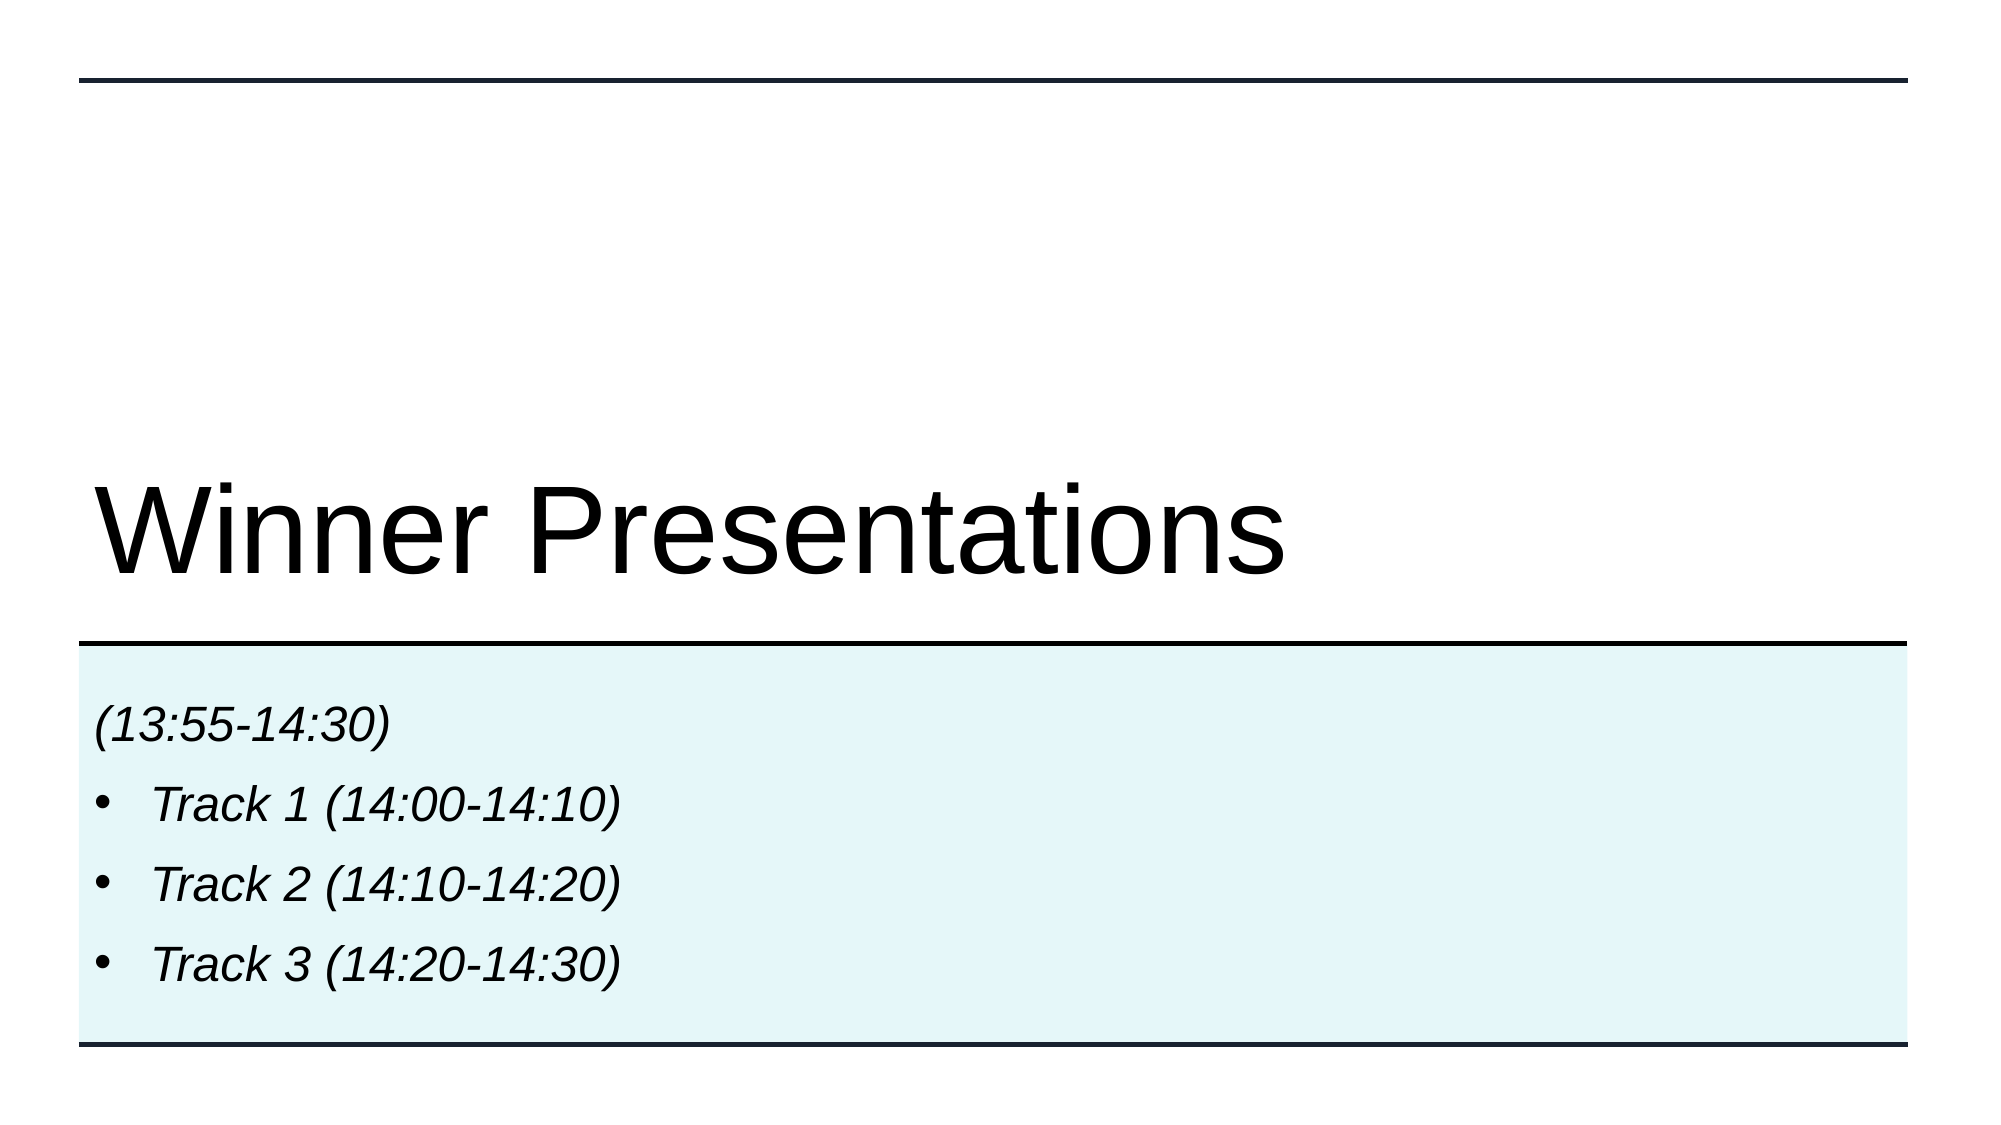

# Winner Presentations
(13:55-14:30)
Track 1 (14:00-14:10)
Track 2 (14:10-14:20)
Track 3 (14:20-14:30)